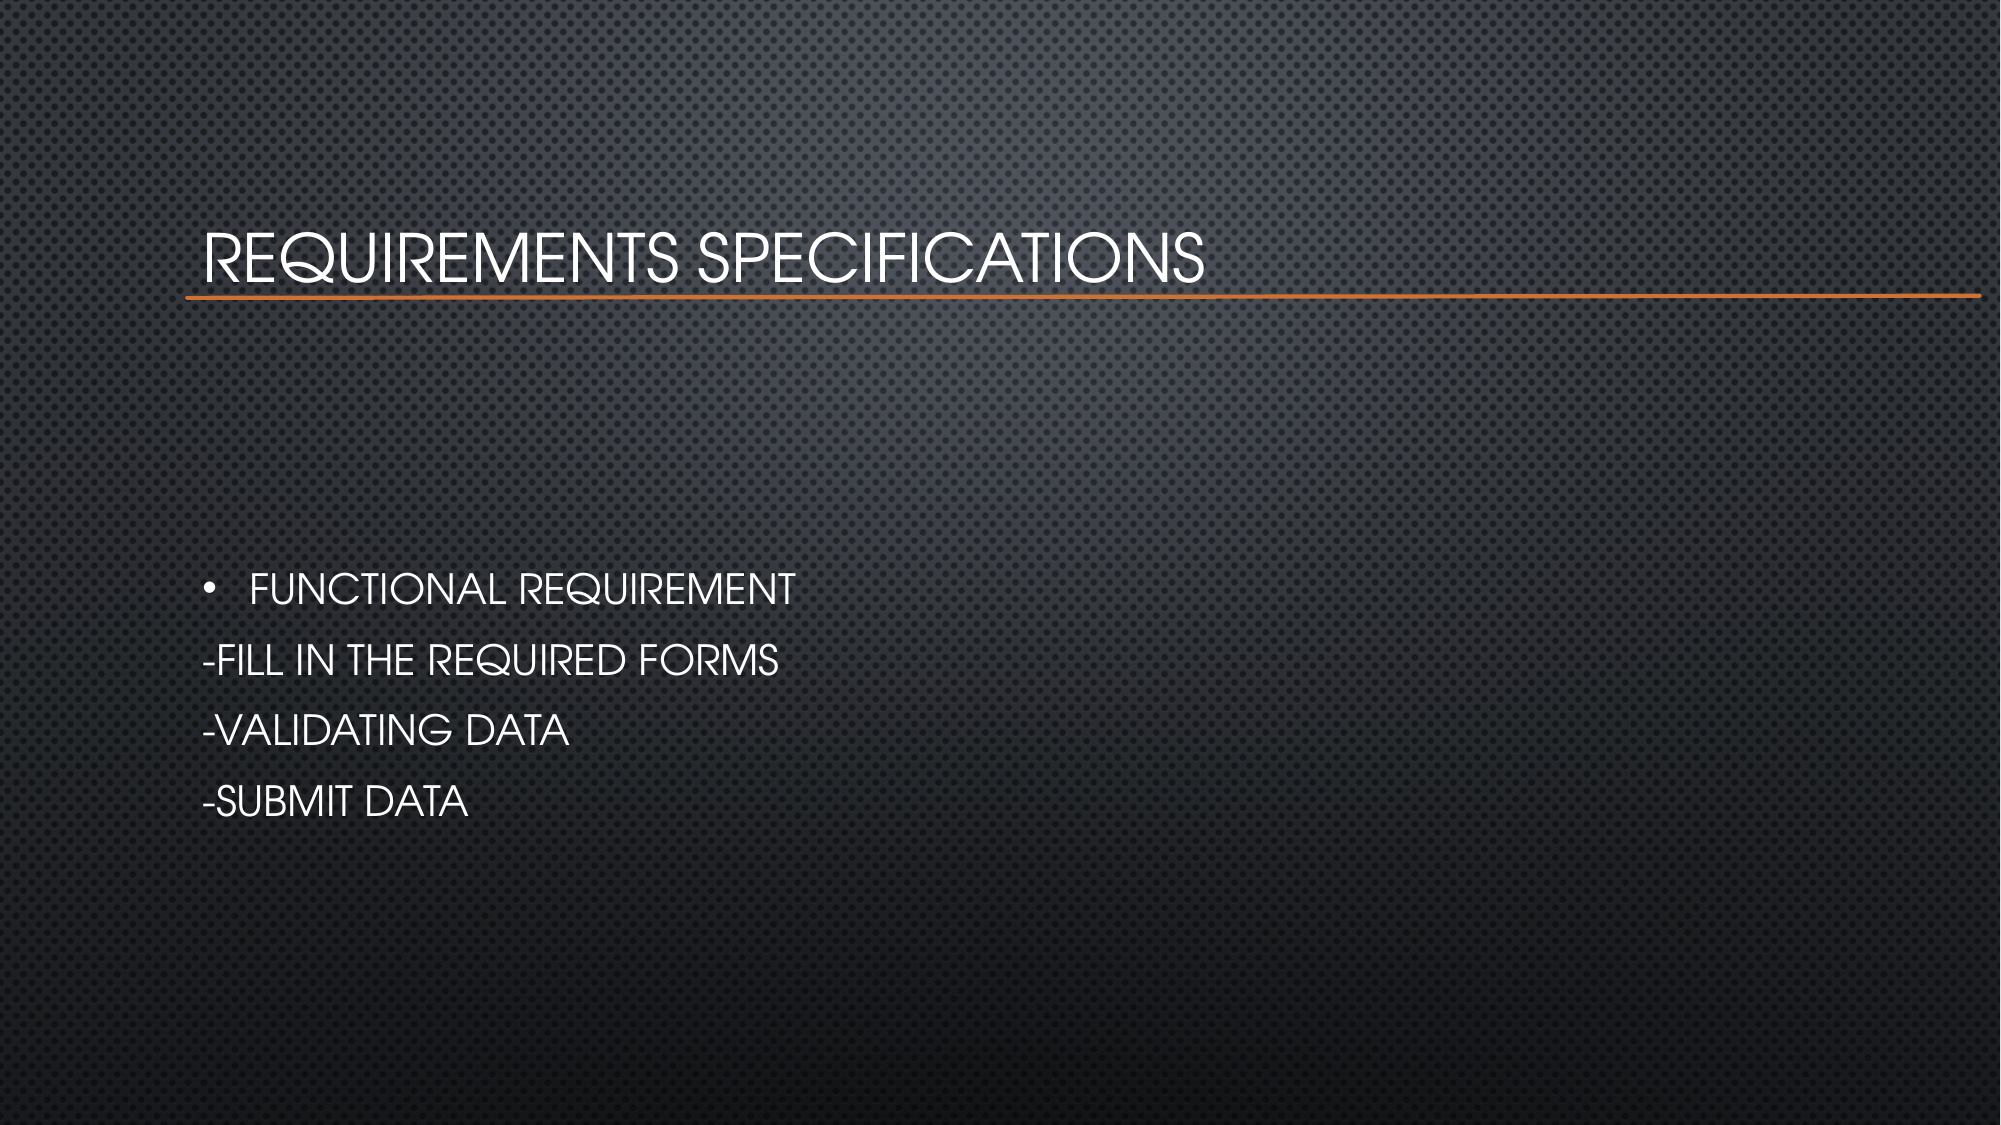

# Requirements specifications
Functional Requirement
-Fill in the required forms
-Validating data
-Submit data